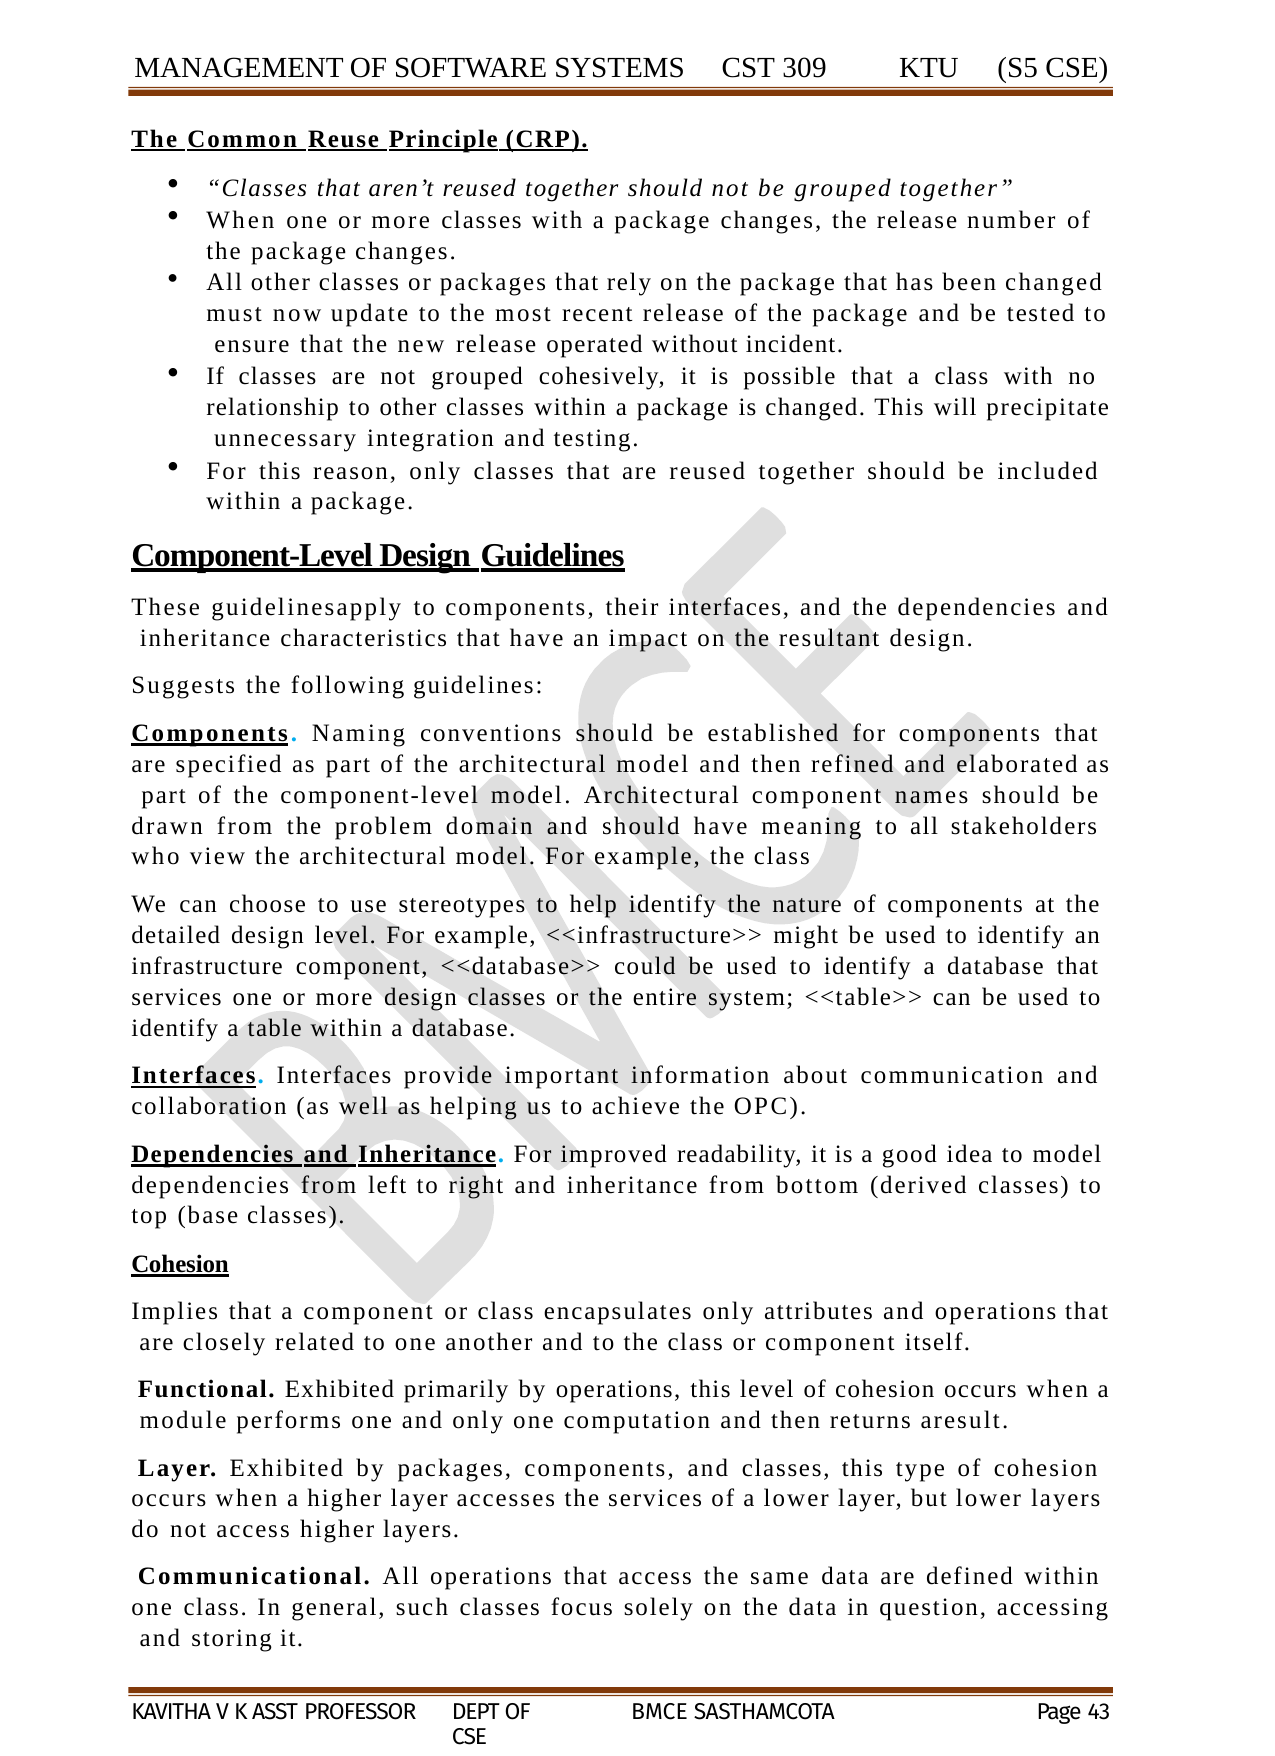

MANAGEMENT OF SOFTWARE SYSTEMS
CST 309
KTU	(S5 CSE)

The Common Reuse Principle (CRP).
“Classes that aren’t reused together should not be grouped together”
When one or more classes with a package changes, the release number of  the package changes.
All other classes or packages that rely on the package that has been changed
must now update to the most recent release of the package and be tested to  ensure that the new release operated without incident.
If classes are not grouped cohesively, it is possible that a class with no  relationship to other classes within a package is changed. This will precipitate  unnecessary integration and testing.
For this reason, only classes that are reused together should be included  within a package.
Component-Level Design Guidelines
These guidelinesapply to components, their interfaces, and the dependencies and  inheritance characteristics that have an impact on the resultant design.
Suggests the following guidelines:
Components. Naming conventions should be established for components that  are specified as part of the architectural model and then refined and elaborated as  part of the component-level model. Architectural component names should be  drawn from the problem domain and should have meaning to all stakeholders  who view the architectural model. For example, the class
We can choose to use stereotypes to help identify the nature of components at the  detailed design level. For example, <<infrastructure>> might be used to identify an  infrastructure component, <<database>> could be used to identify a database that  services one or more design classes or the entire system; <<table>> can be used to  identify a table within a database.
Interfaces. Interfaces provide important information about communication and  collaboration (as well as helping us to achieve the OPC).
Dependencies and Inheritance. For improved readability, it is a good idea to model  dependencies from left to right and inheritance from bottom (derived classes) to  top (base classes).
Cohesion
Implies that a component or class encapsulates only attributes and operations that  are closely related to one another and to the class or component itself.
Functional. Exhibited primarily by operations, this level of cohesion occurs when a  module performs one and only one computation and then returns aresult.
Layer. Exhibited by packages, components, and classes, this type of cohesion  occurs when a higher layer accesses the services of a lower layer, but lower layers  do not access higher layers.
Communicational. All operations that access the same data are defined within  one class. In general, such classes focus solely on the data in question, accessing  and storing it.

KAVITHA V K ASST PROFESSOR
DEPT OF CSE
BMCE SASTHAMCOTA
Page 43